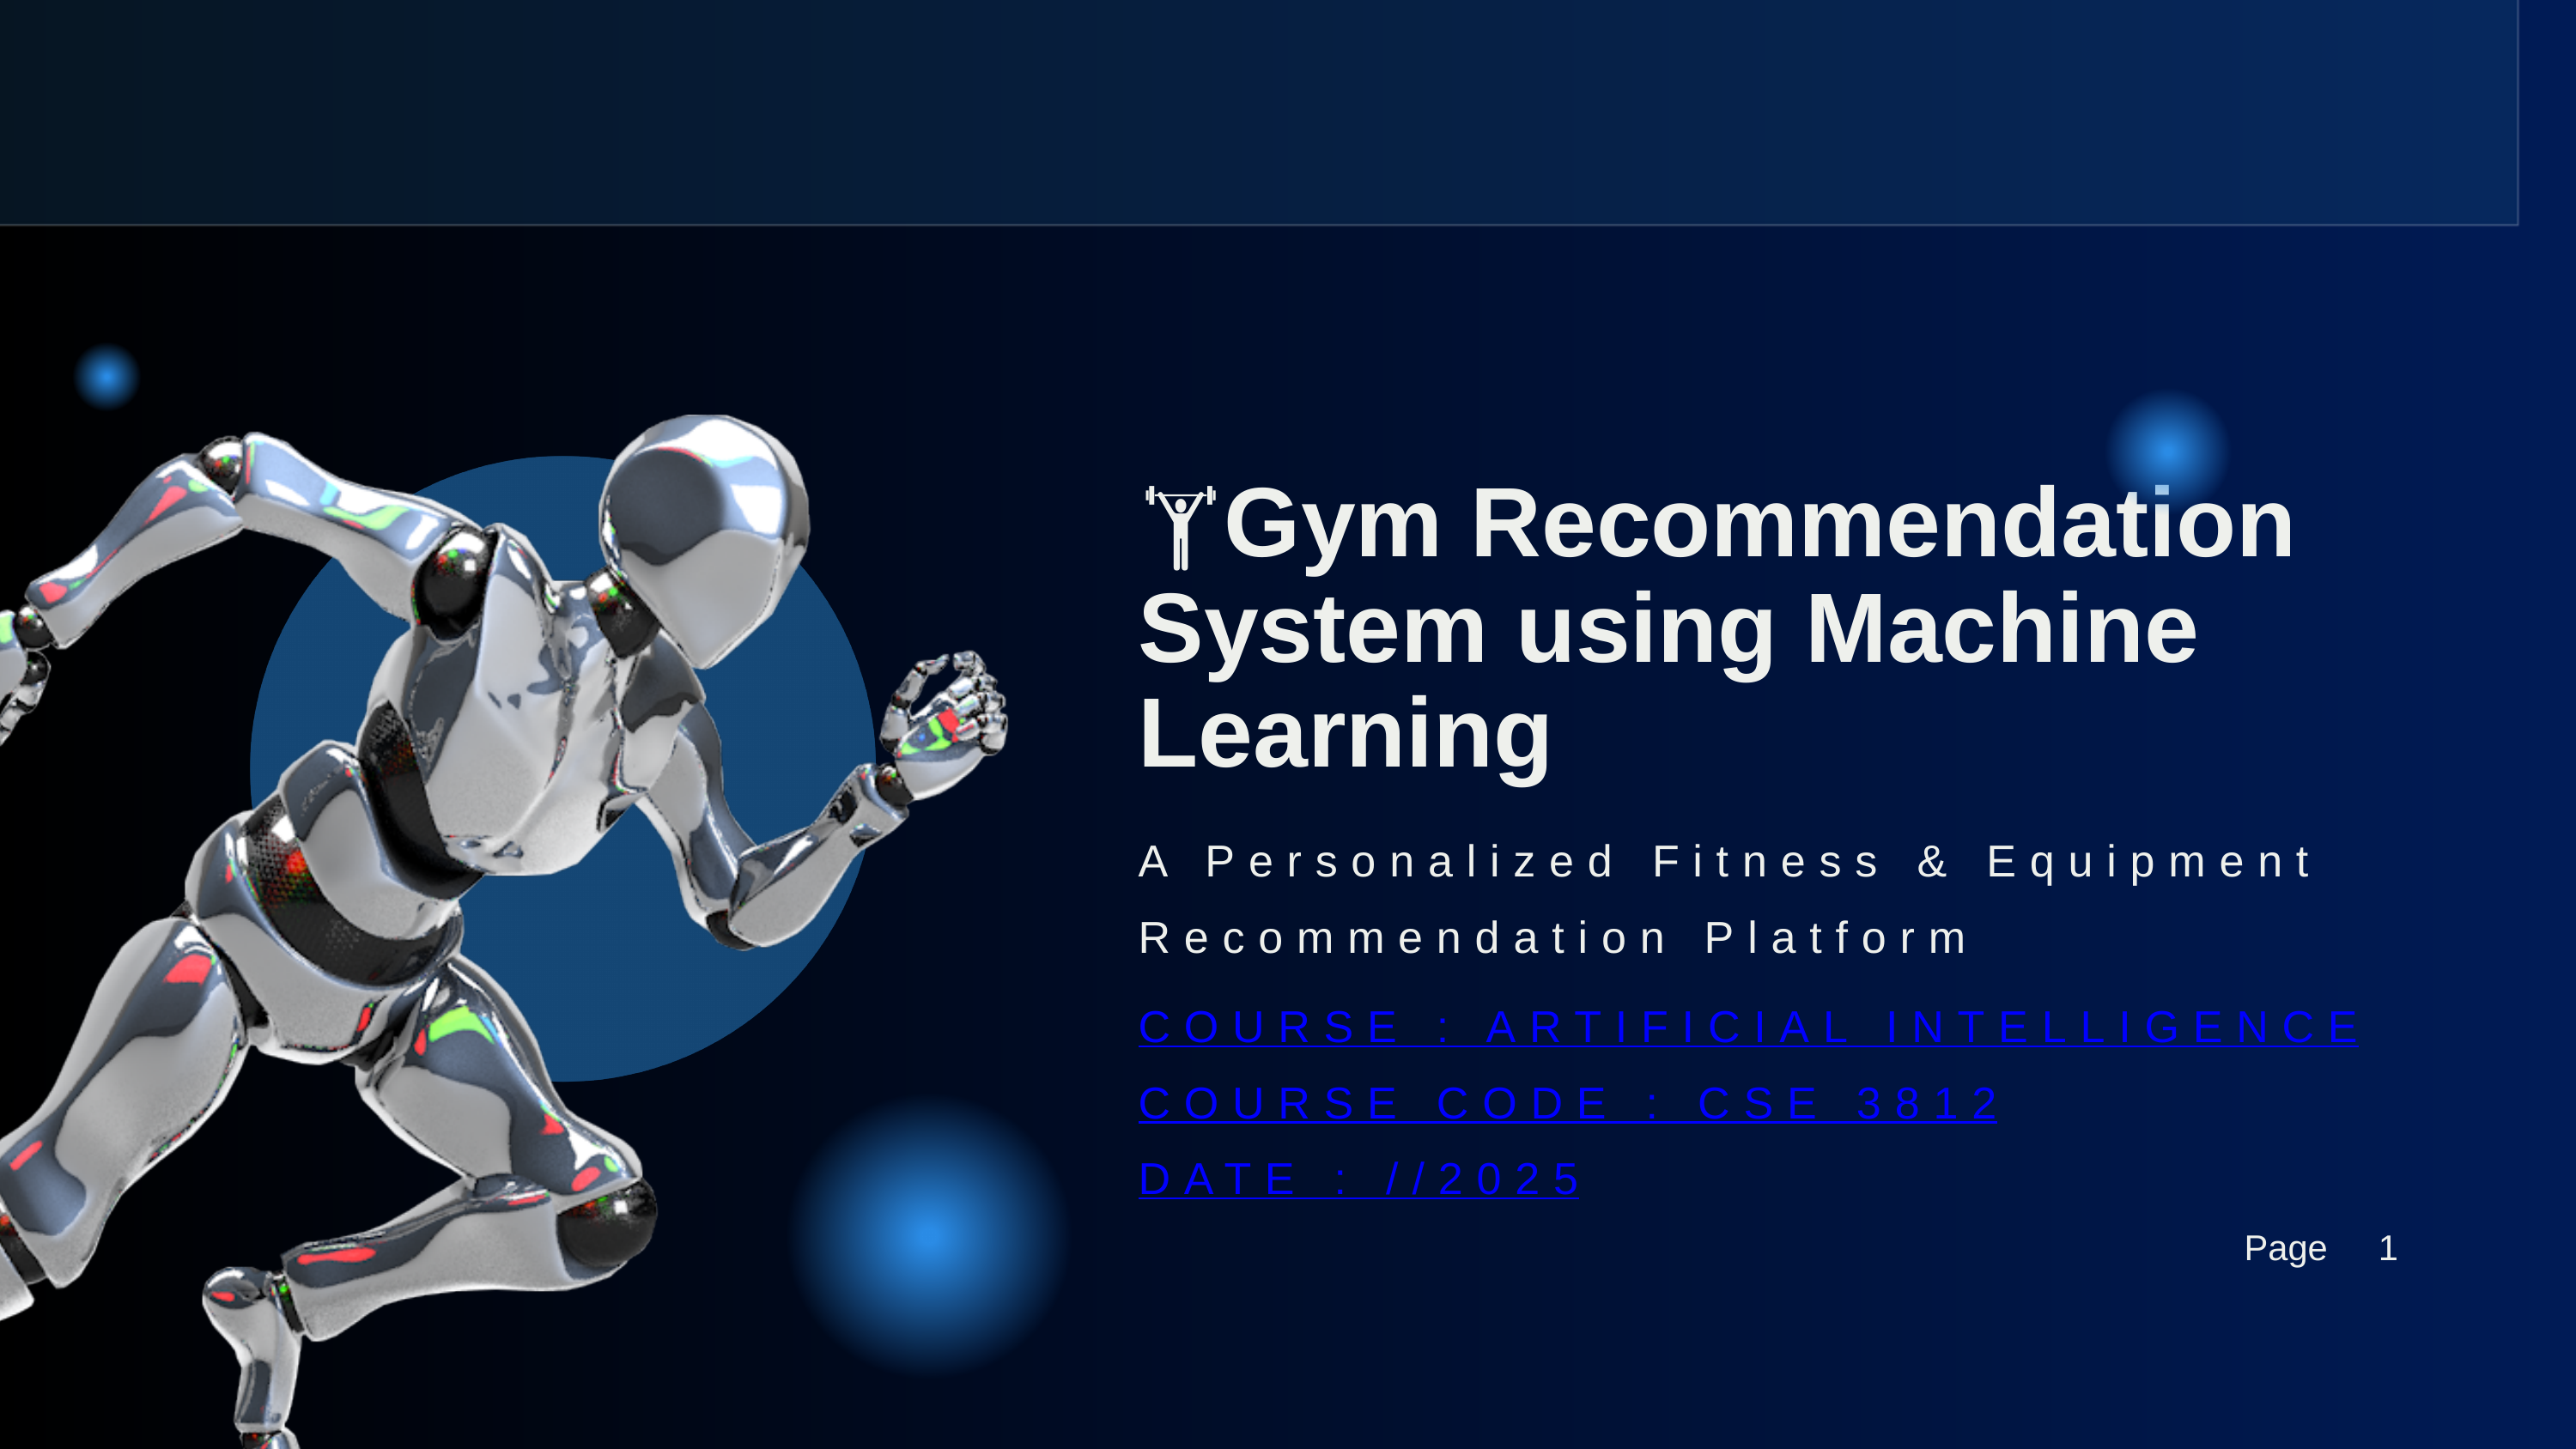

🏋️Gym Recommendation System using Machine Learning
A Personalized Fitness & Equipment Recommendation Platform
COURSE : ARTIFICIAL INTELLIGENCE
COURSE CODE : CSE 3812
DATE : //2025

Page
1